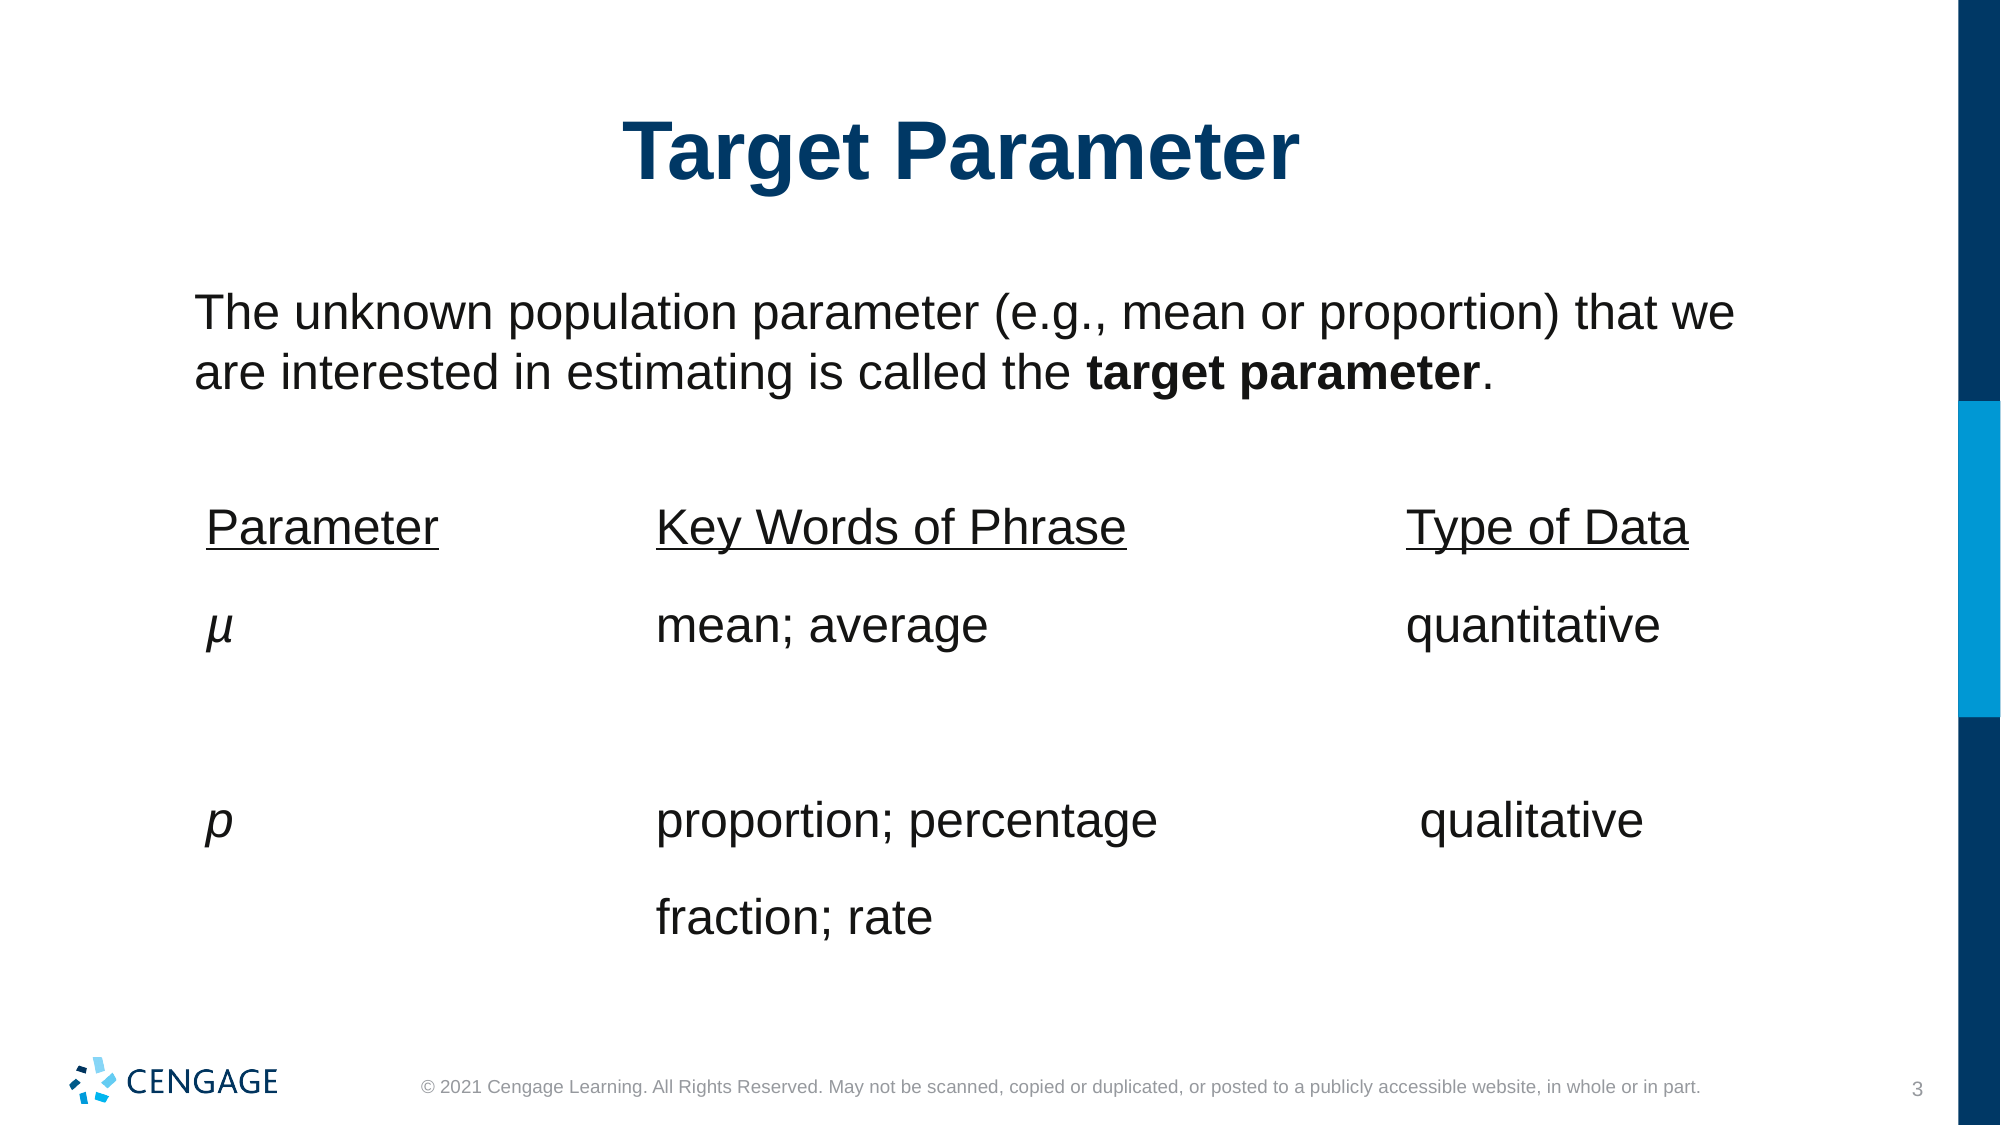

# Target Parameter
The unknown population parameter (e.g., mean or proportion) that we are interested in estimating is called the target parameter.
Parameter		Key Words of Phrase		Type of Data
µ			mean; average			quantitative

p			proportion; percentage		 qualitative
			fraction; rate